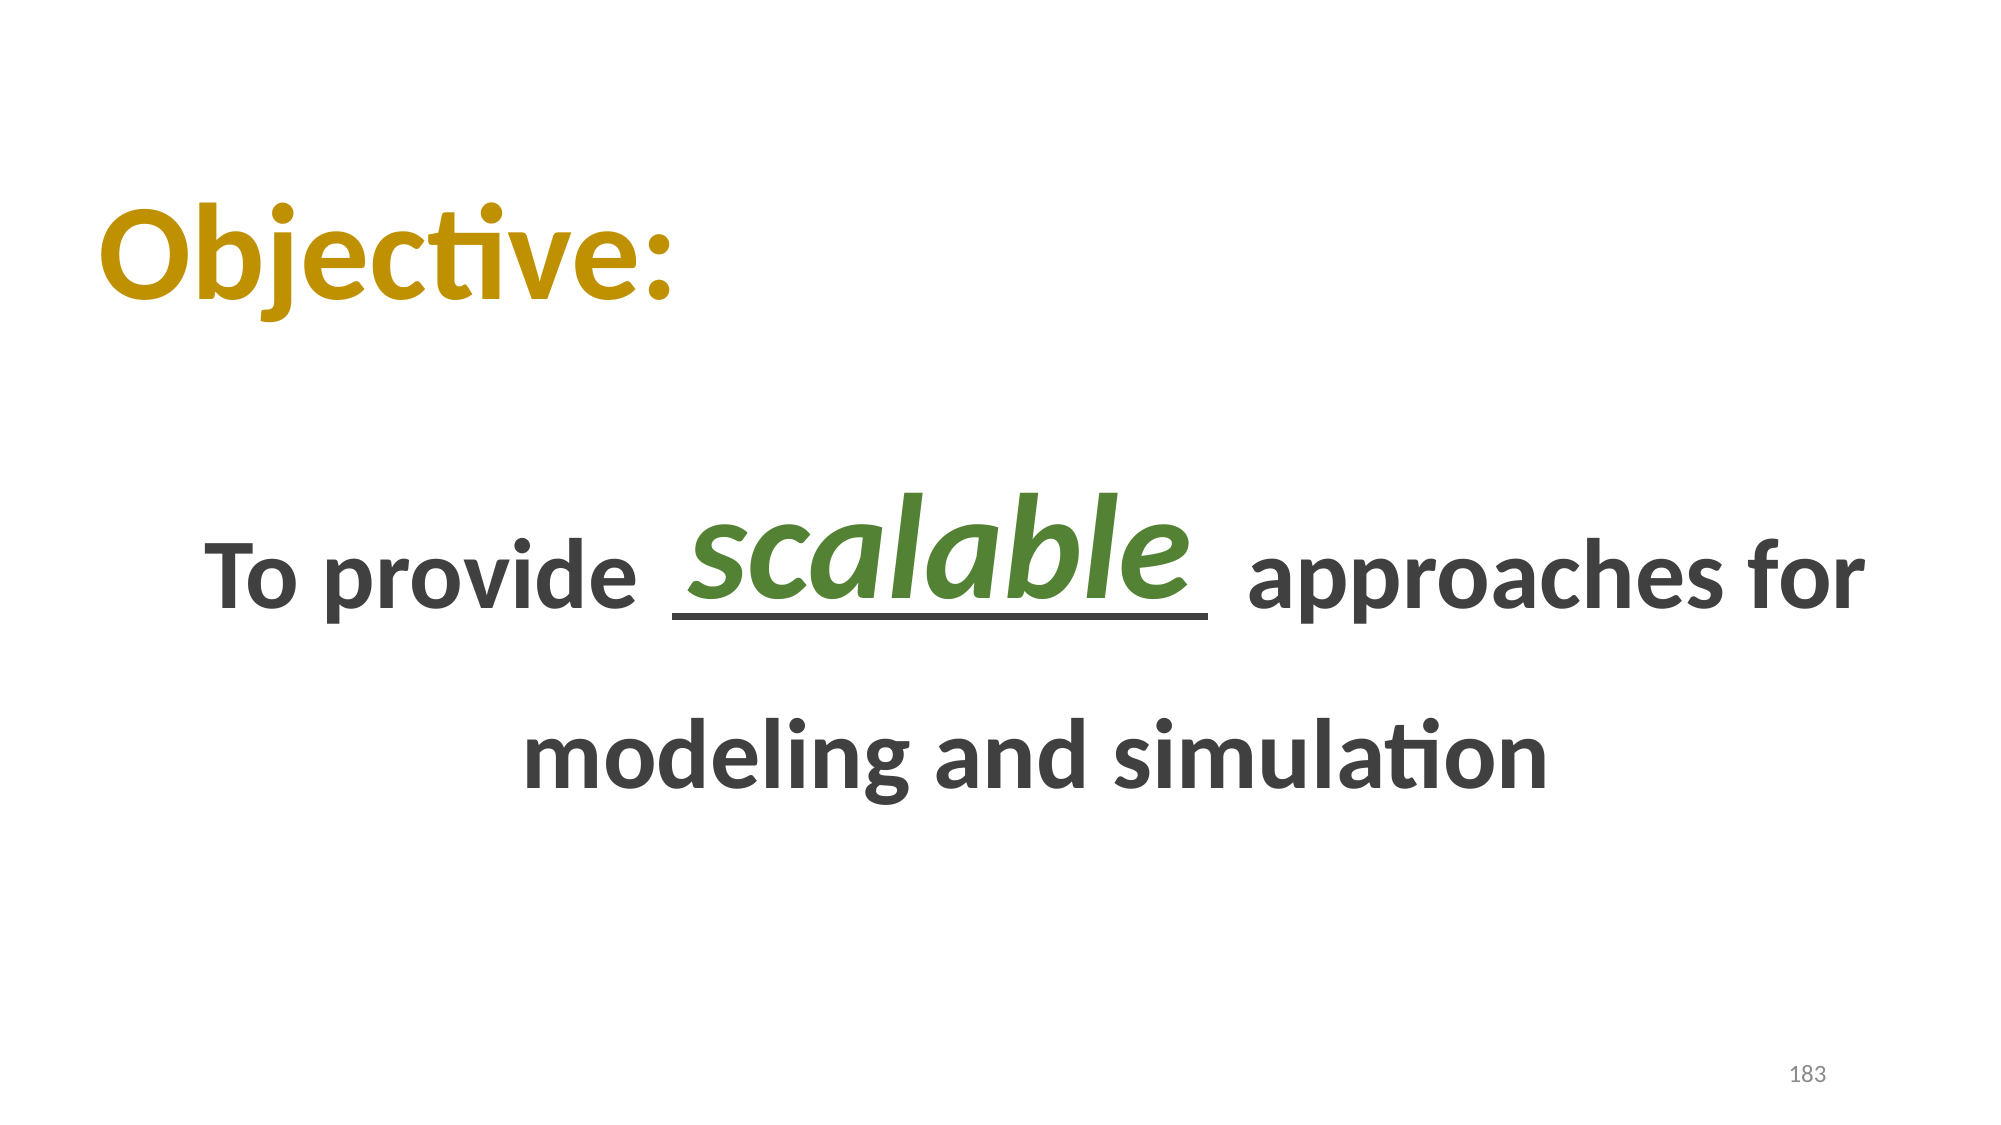

Objective:
To provide                           approaches for modeling and simulation
scalable
183